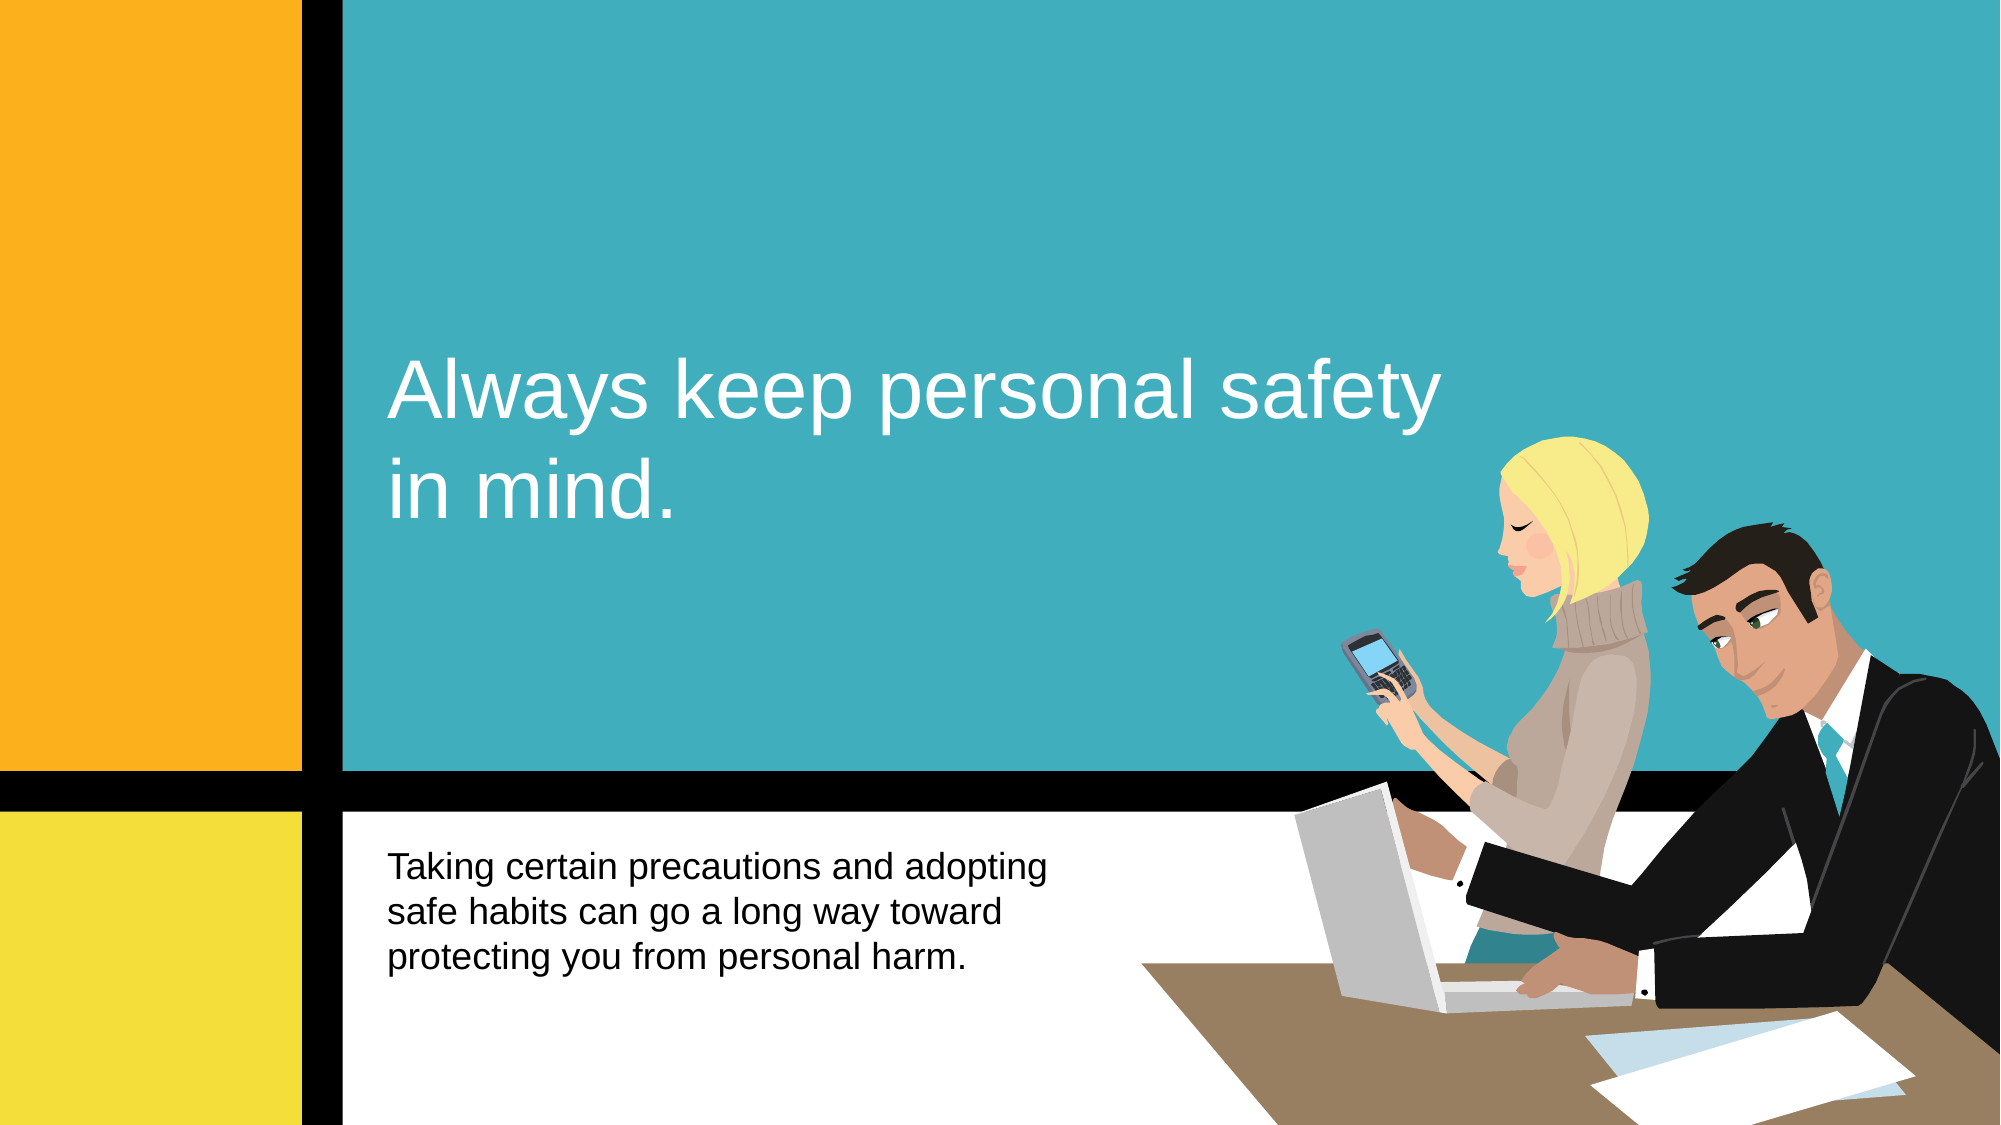

Always keep personal safety
in mind.

Taking certain precautions and adopting safe habits can go a long way toward protecting you from personal harm.